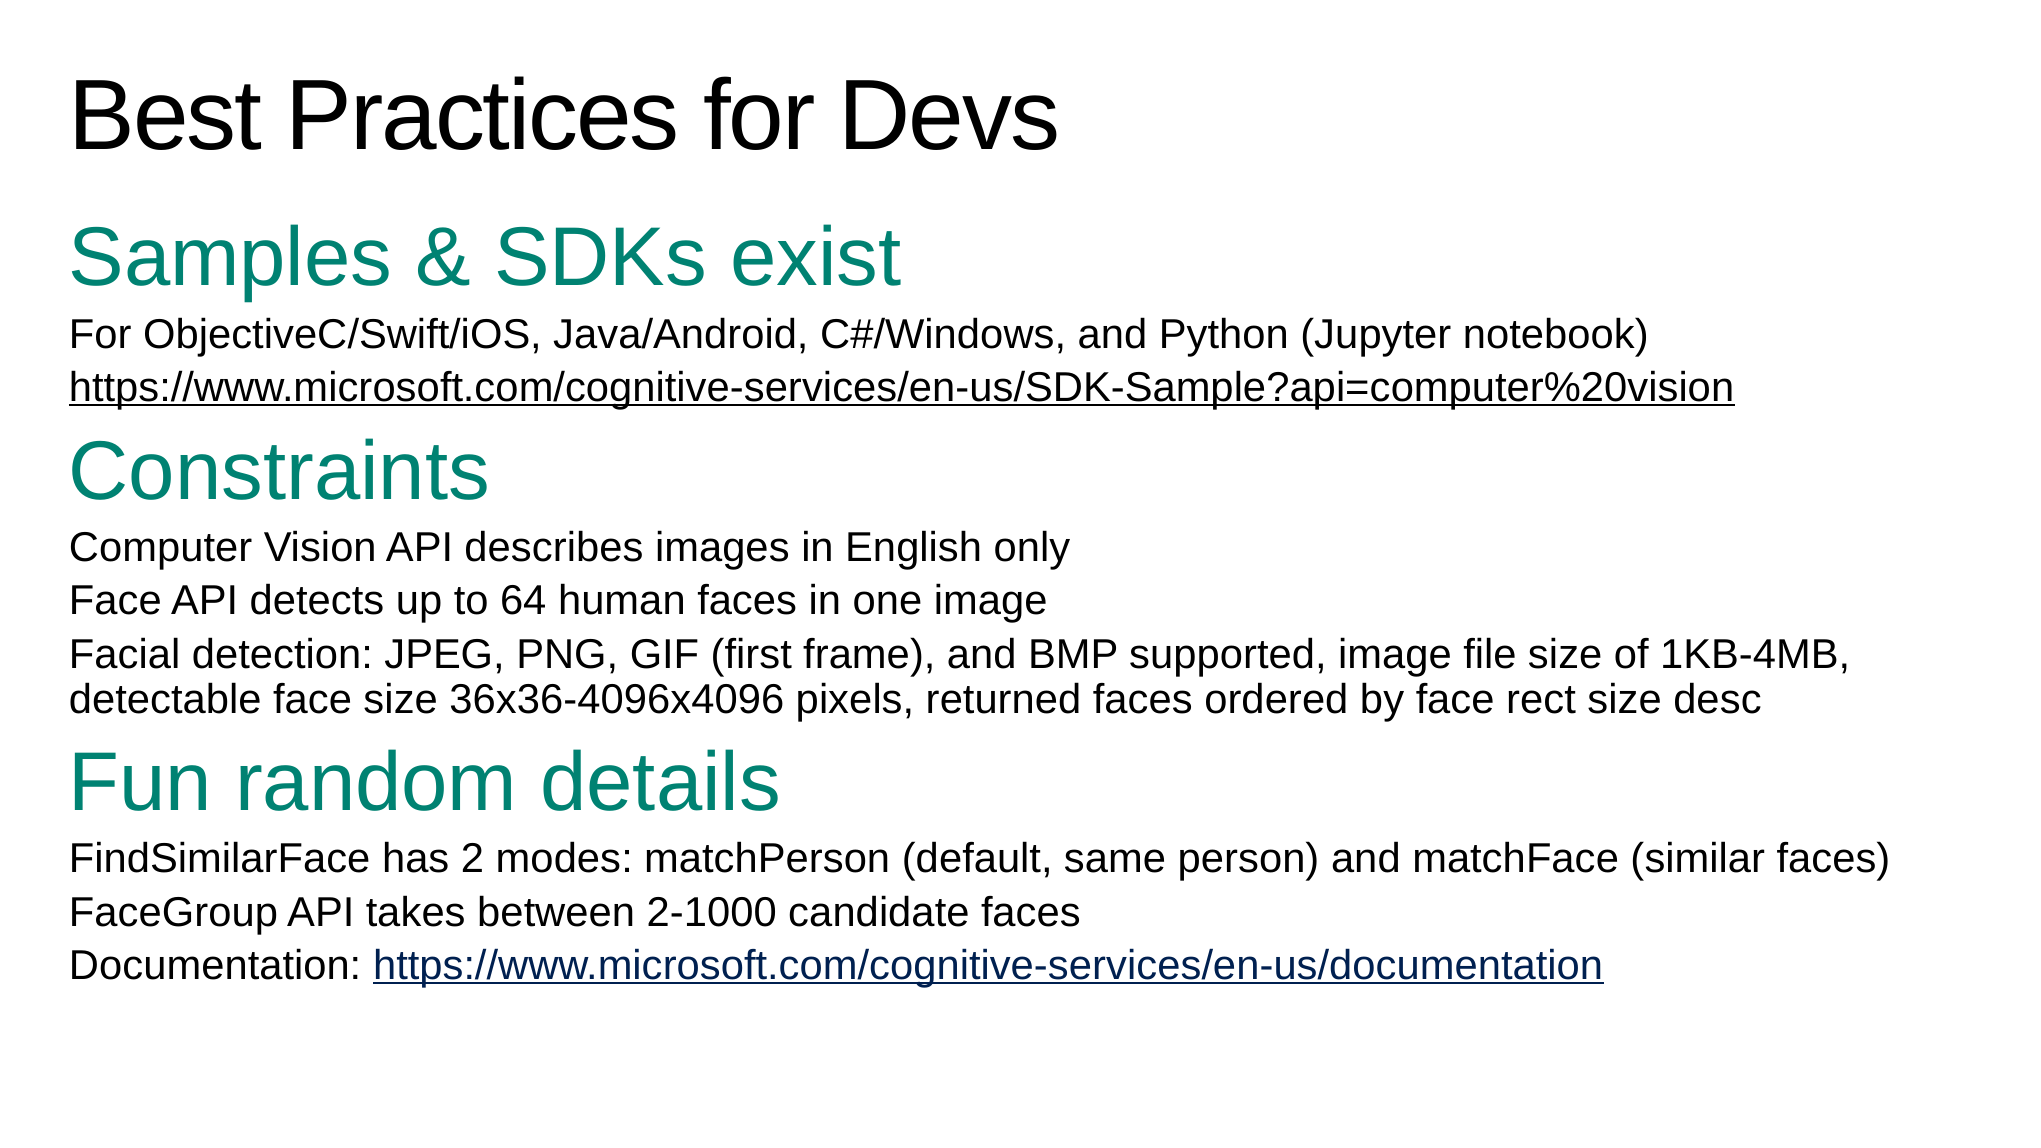

# Best Practices for Devs
Samples & SDKs exist
For ObjectiveC/Swift/iOS, Java/Android, C#/Windows, and Python (Jupyter notebook)
https://www.microsoft.com/cognitive-services/en-us/SDK-Sample?api=computer%20vision
Constraints
Computer Vision API describes images in English only
Face API detects up to 64 human faces in one image
Facial detection: JPEG, PNG, GIF (first frame), and BMP supported, image file size of 1KB-4MB, detectable face size 36x36-4096x4096 pixels, returned faces ordered by face rect size desc
Fun random details
FindSimilarFace has 2 modes: matchPerson (default, same person) and matchFace (similar faces)
FaceGroup API takes between 2-1000 candidate faces
Documentation: https://www.microsoft.com/cognitive-services/en-us/documentation